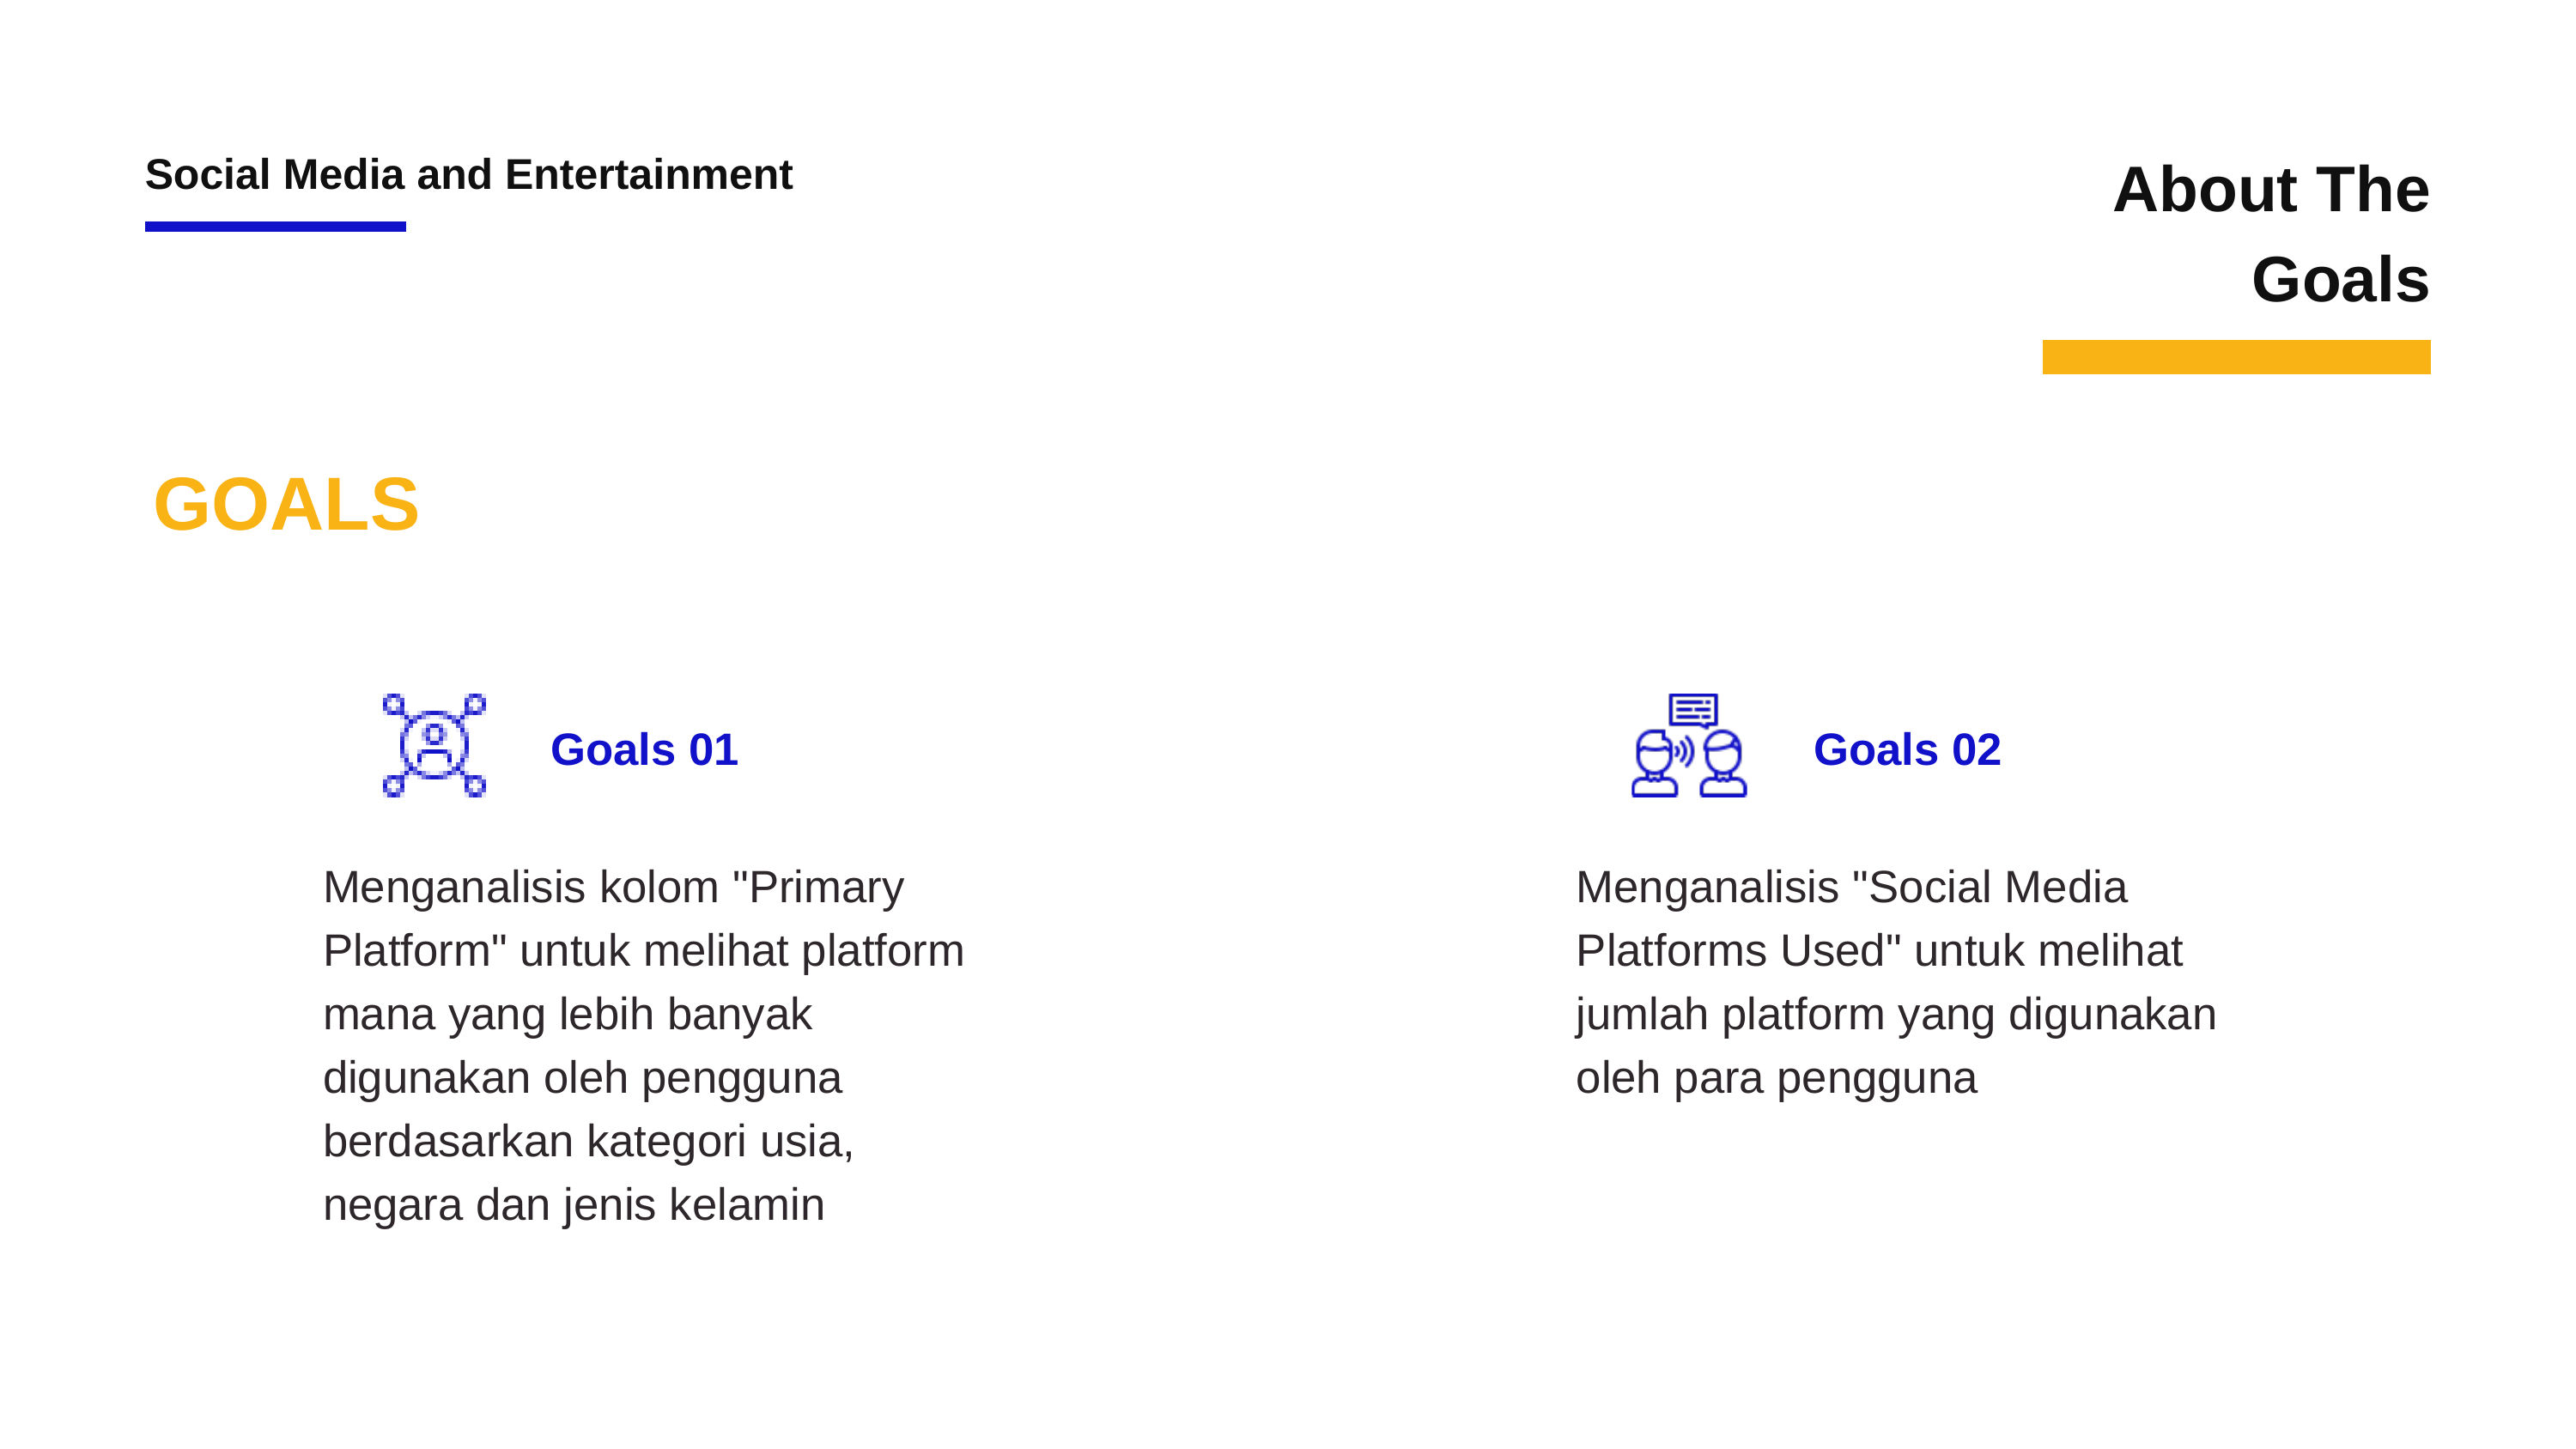

About The Goals
Social Media and Entertainment

GOALS

Goals 01
Goals 02
Menganalisis kolom "Primary Platform" untuk melihat platform mana yang lebih banyak digunakan oleh pengguna berdasarkan kategori usia, negara dan jenis kelamin
Menganalisis "Social Media Platforms Used" untuk melihat  jumlah platform yang digunakan oleh para pengguna